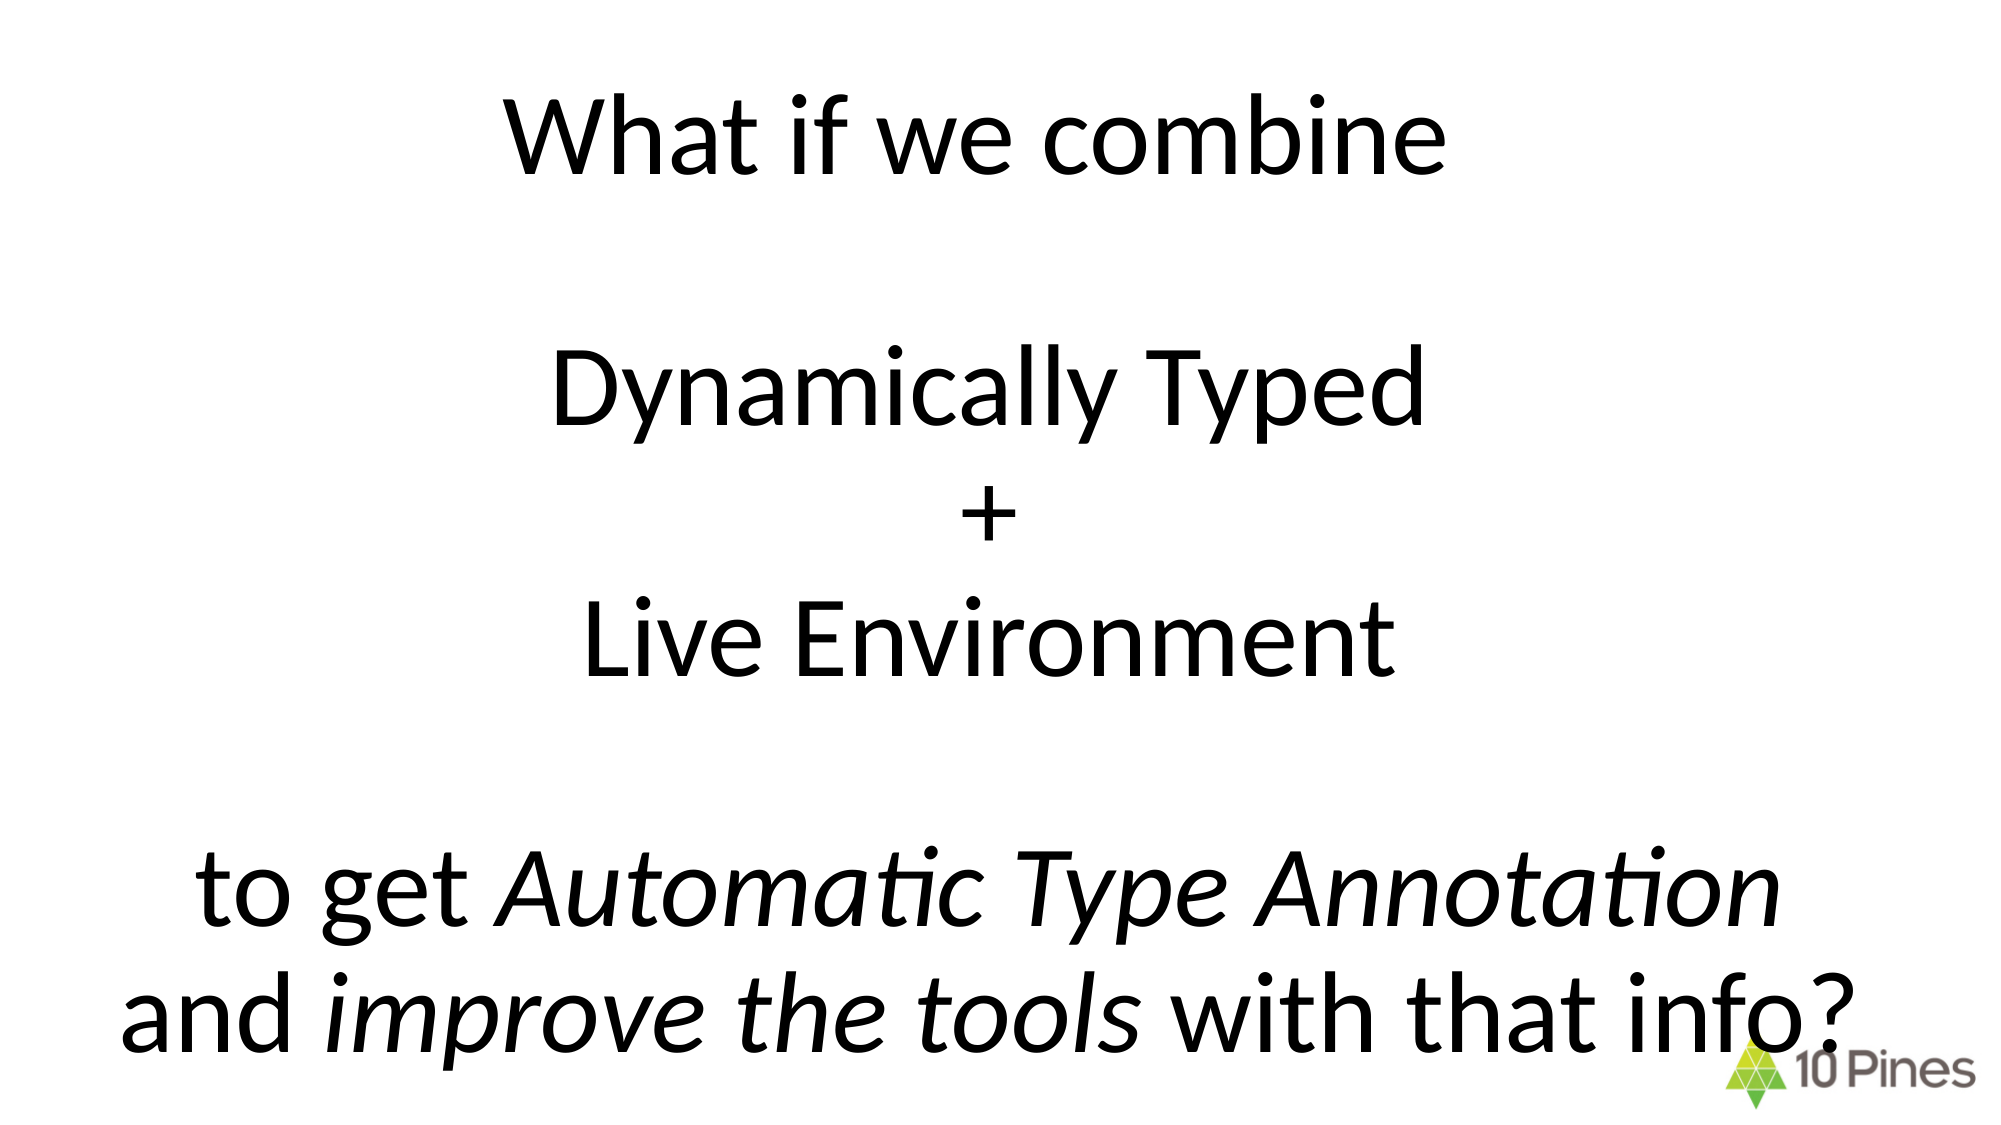

# What if we combine Dynamically Typed + Live Environment to get Automatic Type Annotation and improve the tools with that info?